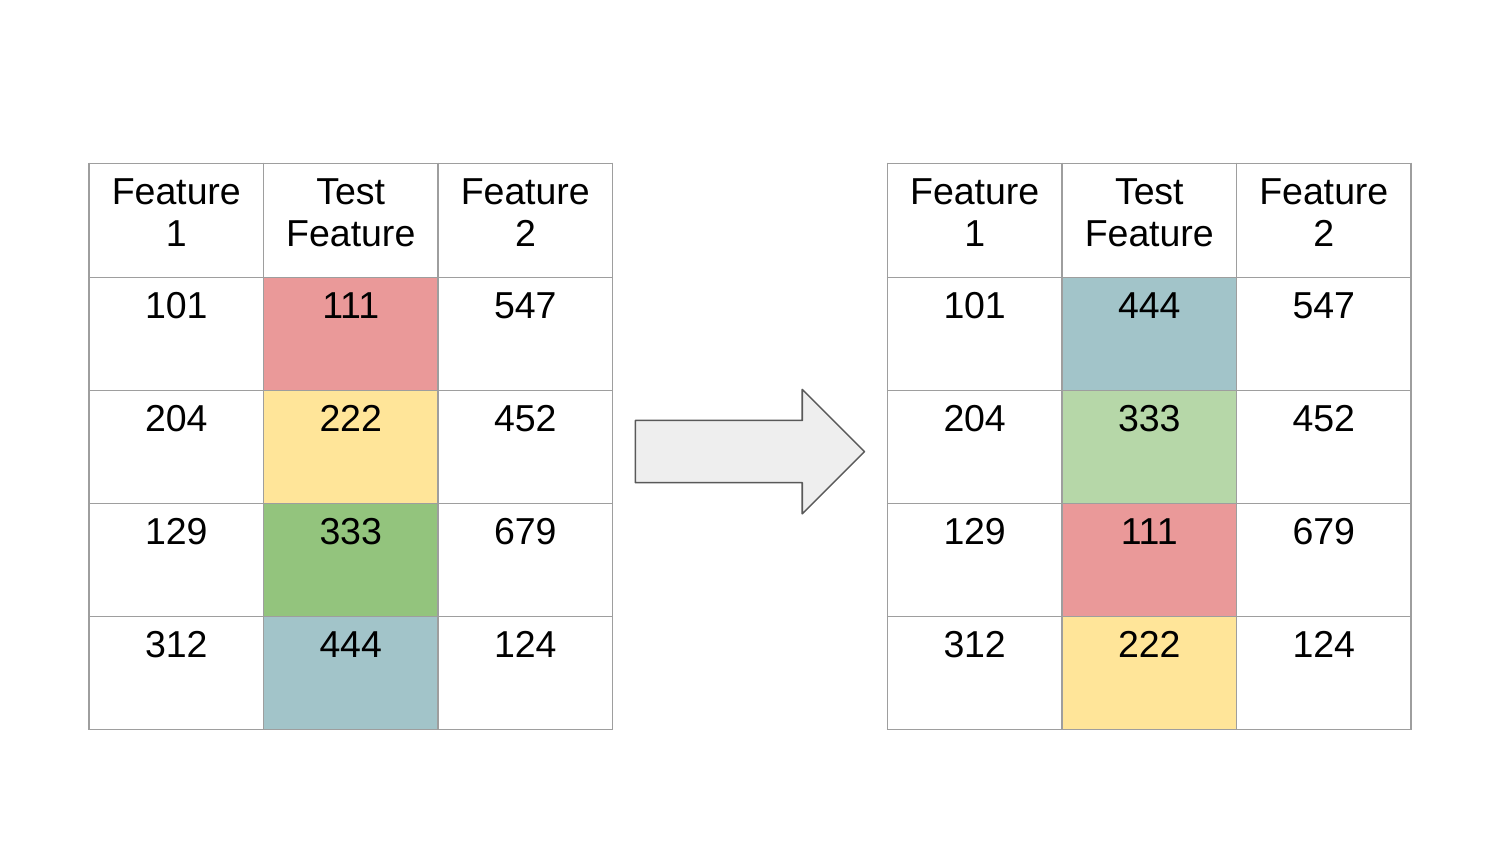

| Feature 1 | Test Feature | Feature 2 |
| --- | --- | --- |
| 101 | 111 | 547 |
| 204 | 222 | 452 |
| 129 | 333 | 679 |
| 312 | 444 | 124 |
| Feature 1 | Test Feature | Feature 2 |
| --- | --- | --- |
| 101 | 444 | 547 |
| 204 | 333 | 452 |
| 129 | 111 | 679 |
| 312 | 222 | 124 |